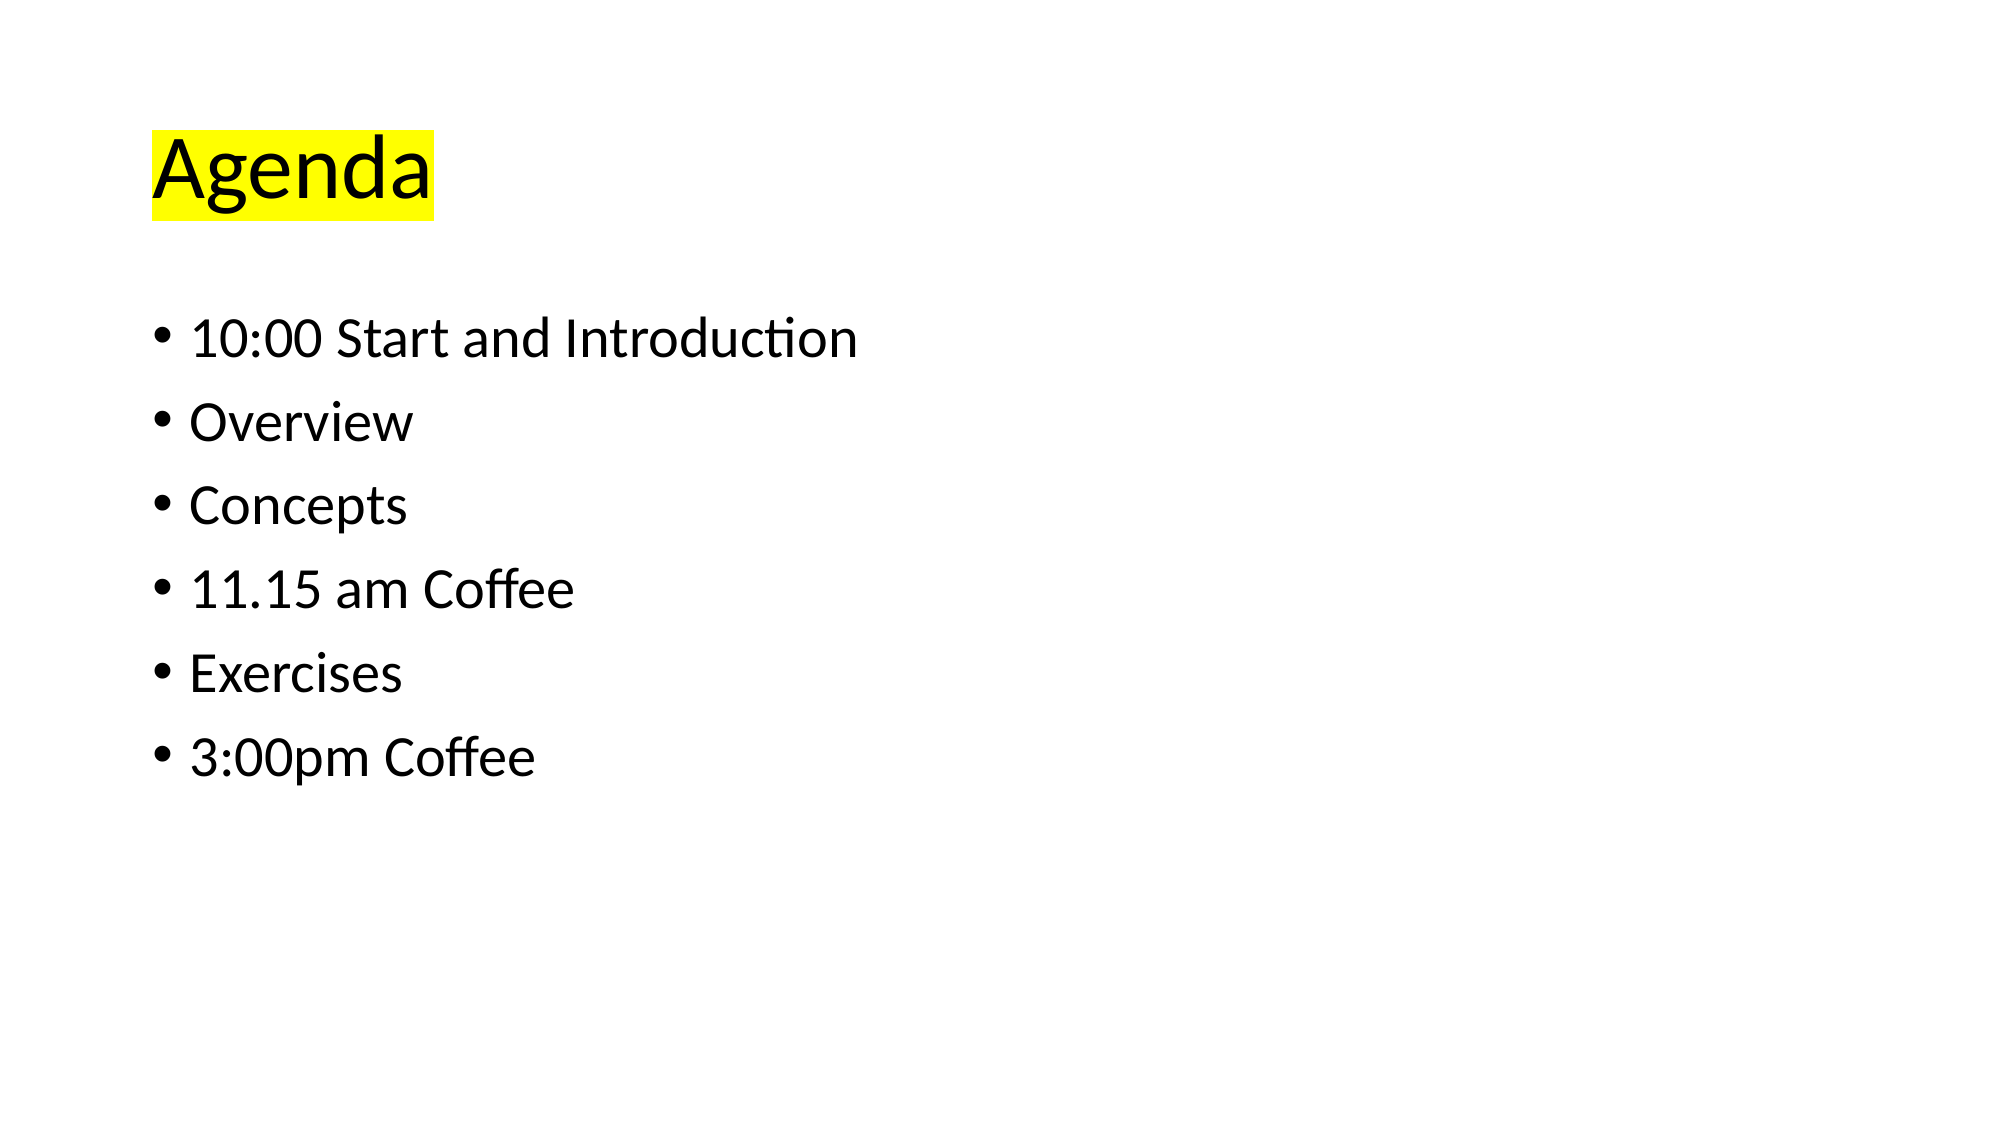

# Agenda
10:00 Start and Introduction
Overview
Concepts
11.15 am Coffee
Exercises
3:00pm Coffee